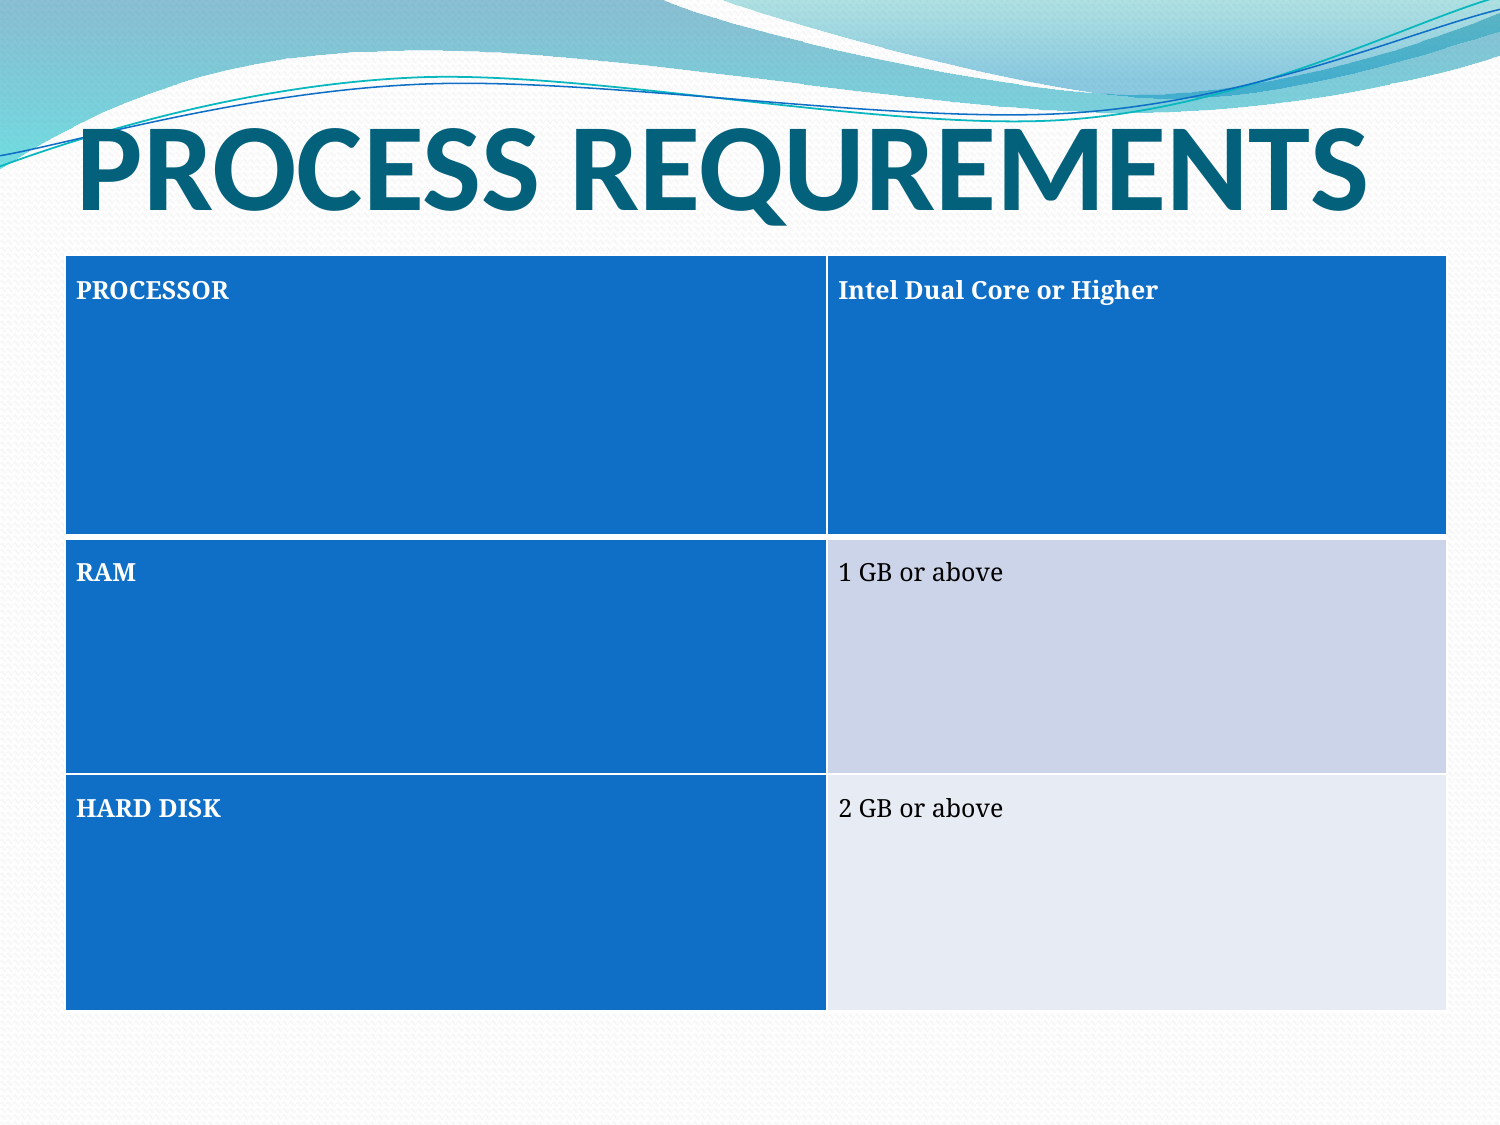

# PROCESS REQUREMENTS
| PROCESSOR | Intel Dual Core or Higher |
| --- | --- |
| RAM | 1 GB or above |
| HARD DISK | 2 GB or above |